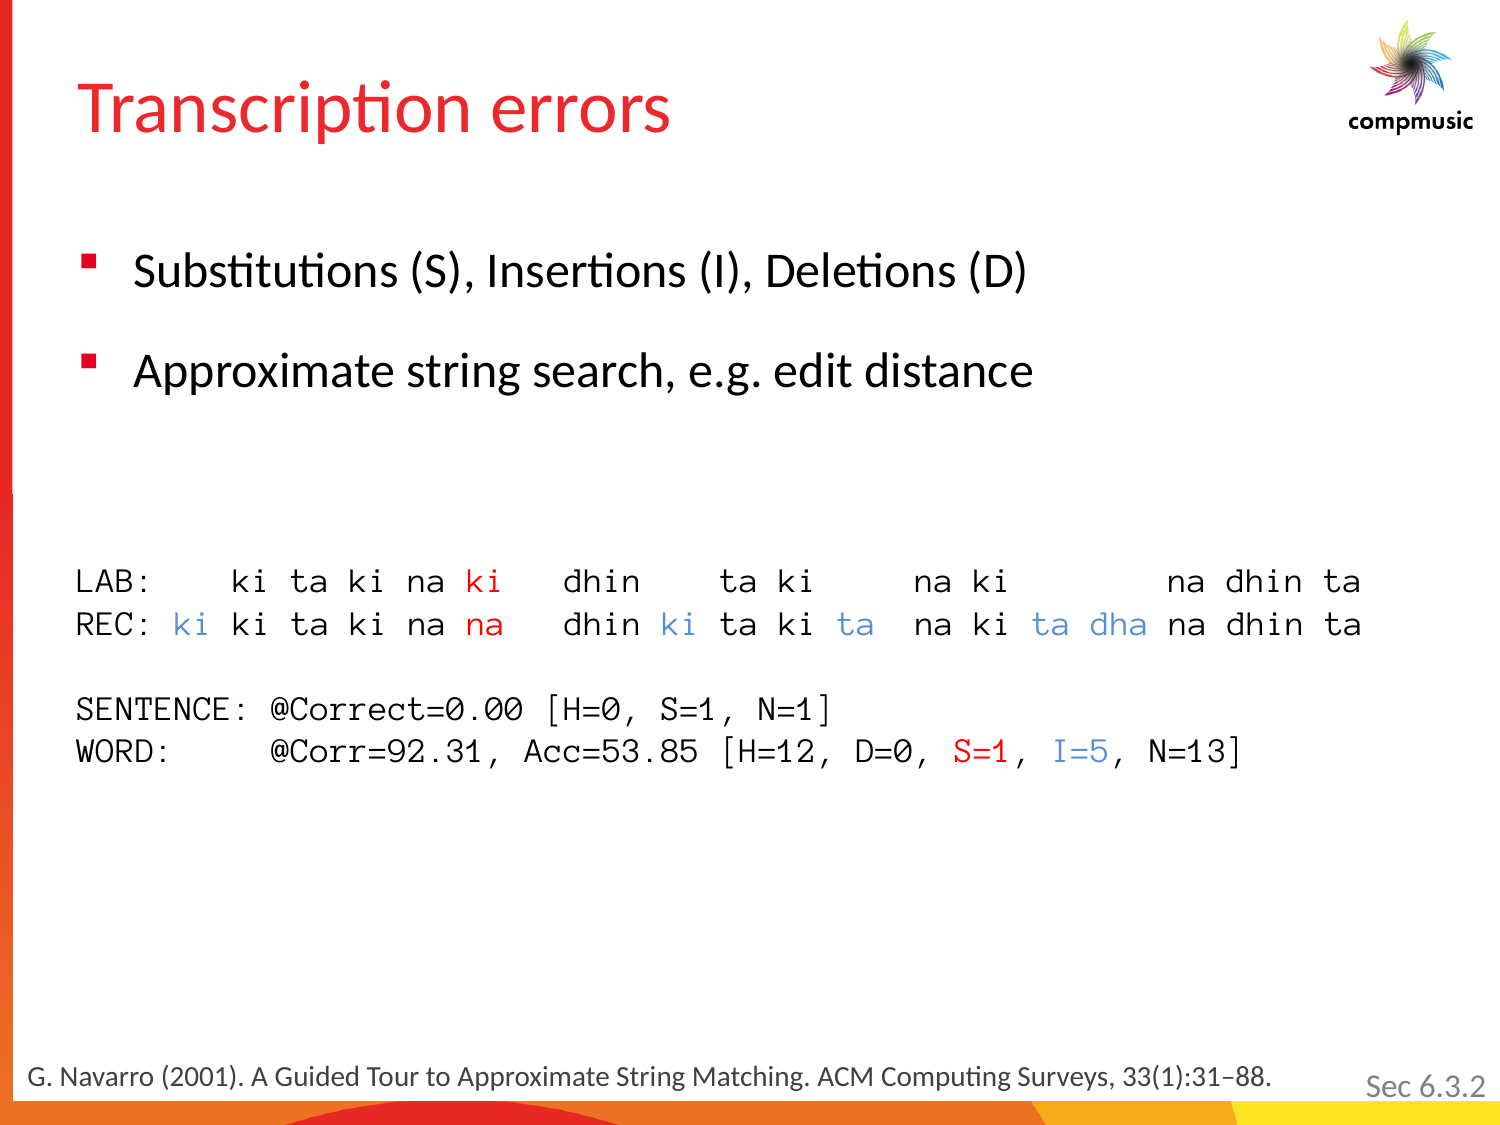

# Transcription errors
Substitutions (S), Insertions (I), Deletions (D)
Approximate string search, e.g. edit distance
LAB:    ki ta ki na ki   dhin    ta ki     na ki        na dhin ta
REC: ki ki ta ki na na   dhin ki ta ki ta  na ki ta dha na dhin ta

SENTENCE: @Correct=0.00 [H=0, S=1, N=1]
WORD:     @Corr=92.31, Acc=53.85 [H=12, D=0, S=1, I=5, N=13]
G. Navarro (2001). A Guided Tour to Approximate String Matching. ACM Computing Surveys, 33(1):31–88.
Sec 6.3.2